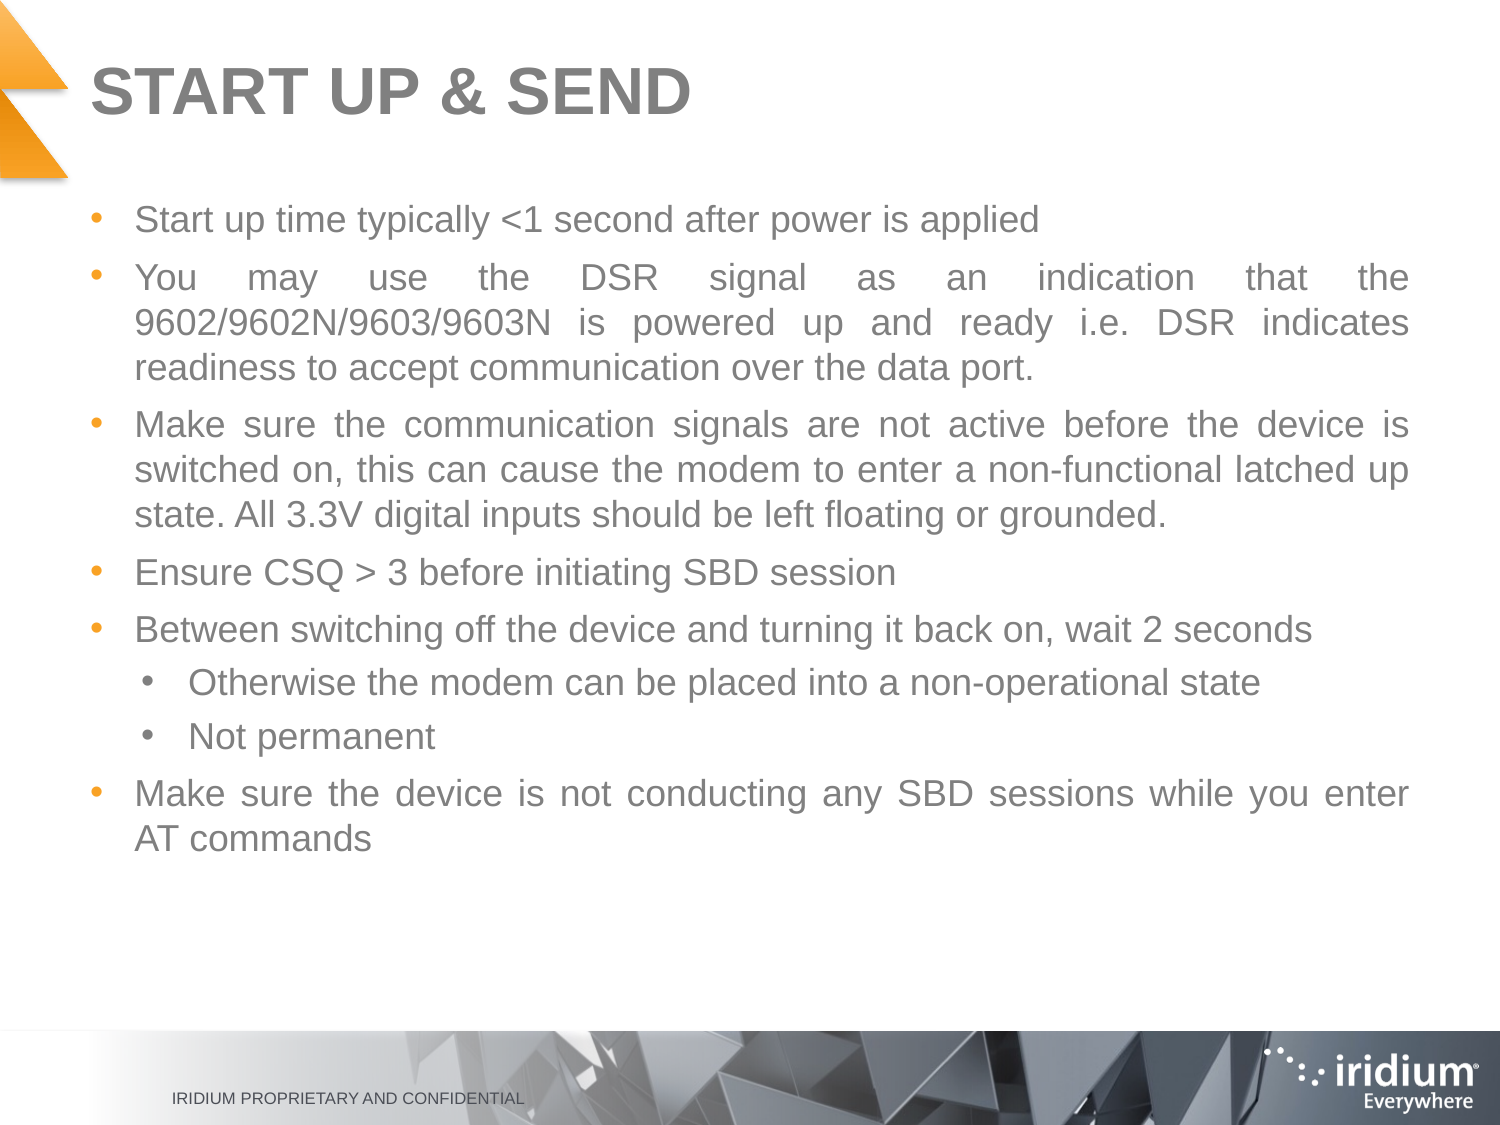

# start up & send
Start up time typically <1 second after power is applied
You may use the DSR signal as an indication that the 9602/9602N/9603/9603N is powered up and ready i.e. DSR indicates readiness to accept communication over the data port.
Make sure the communication signals are not active before the device is switched on, this can cause the modem to enter a non-functional latched up state. All 3.3V digital inputs should be left floating or grounded.
Ensure CSQ > 3 before initiating SBD session
Between switching off the device and turning it back on, wait 2 seconds
Otherwise the modem can be placed into a non-operational state
Not permanent
Make sure the device is not conducting any SBD sessions while you enter AT commands

Iridium Proprietary and Confidential